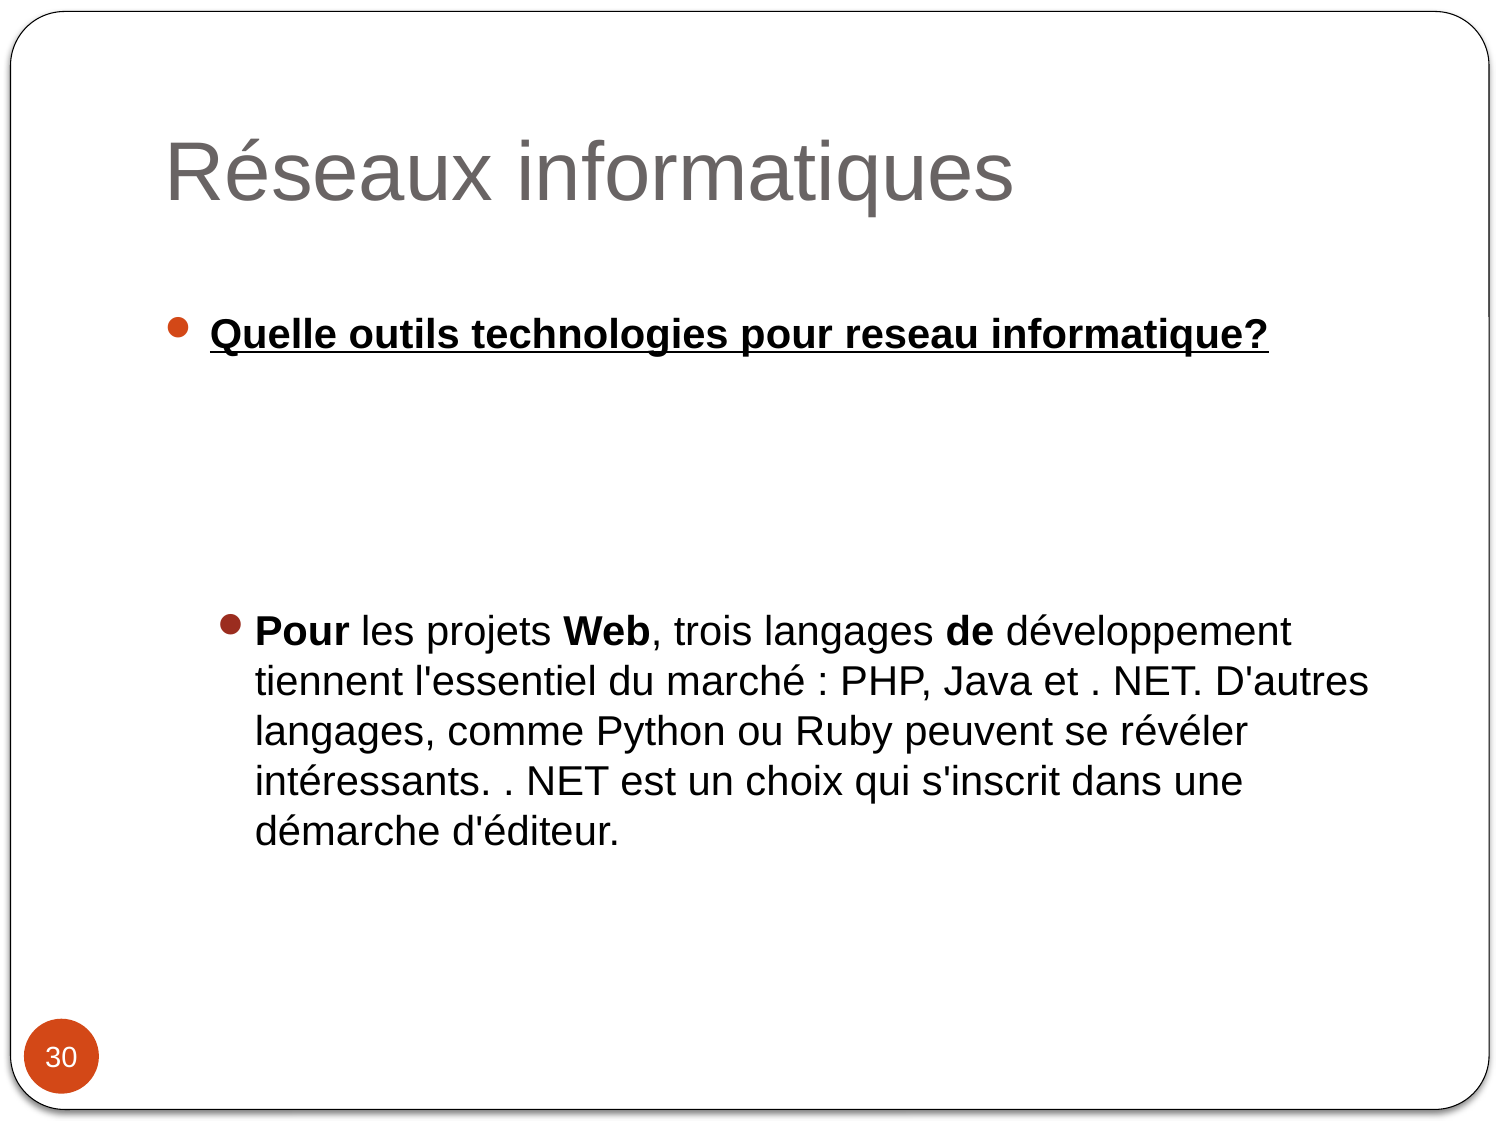

# Réseaux informatiques

Quelle outils technologies pour reseau informatique?

Pour les projets Web, trois langages de développement tiennent l'essentiel du marché : PHP, Java et . NET. D'autres langages, comme Python ou Ruby peuvent se révéler intéressants. . NET est un choix qui s'inscrit dans une démarche d'éditeur.

30